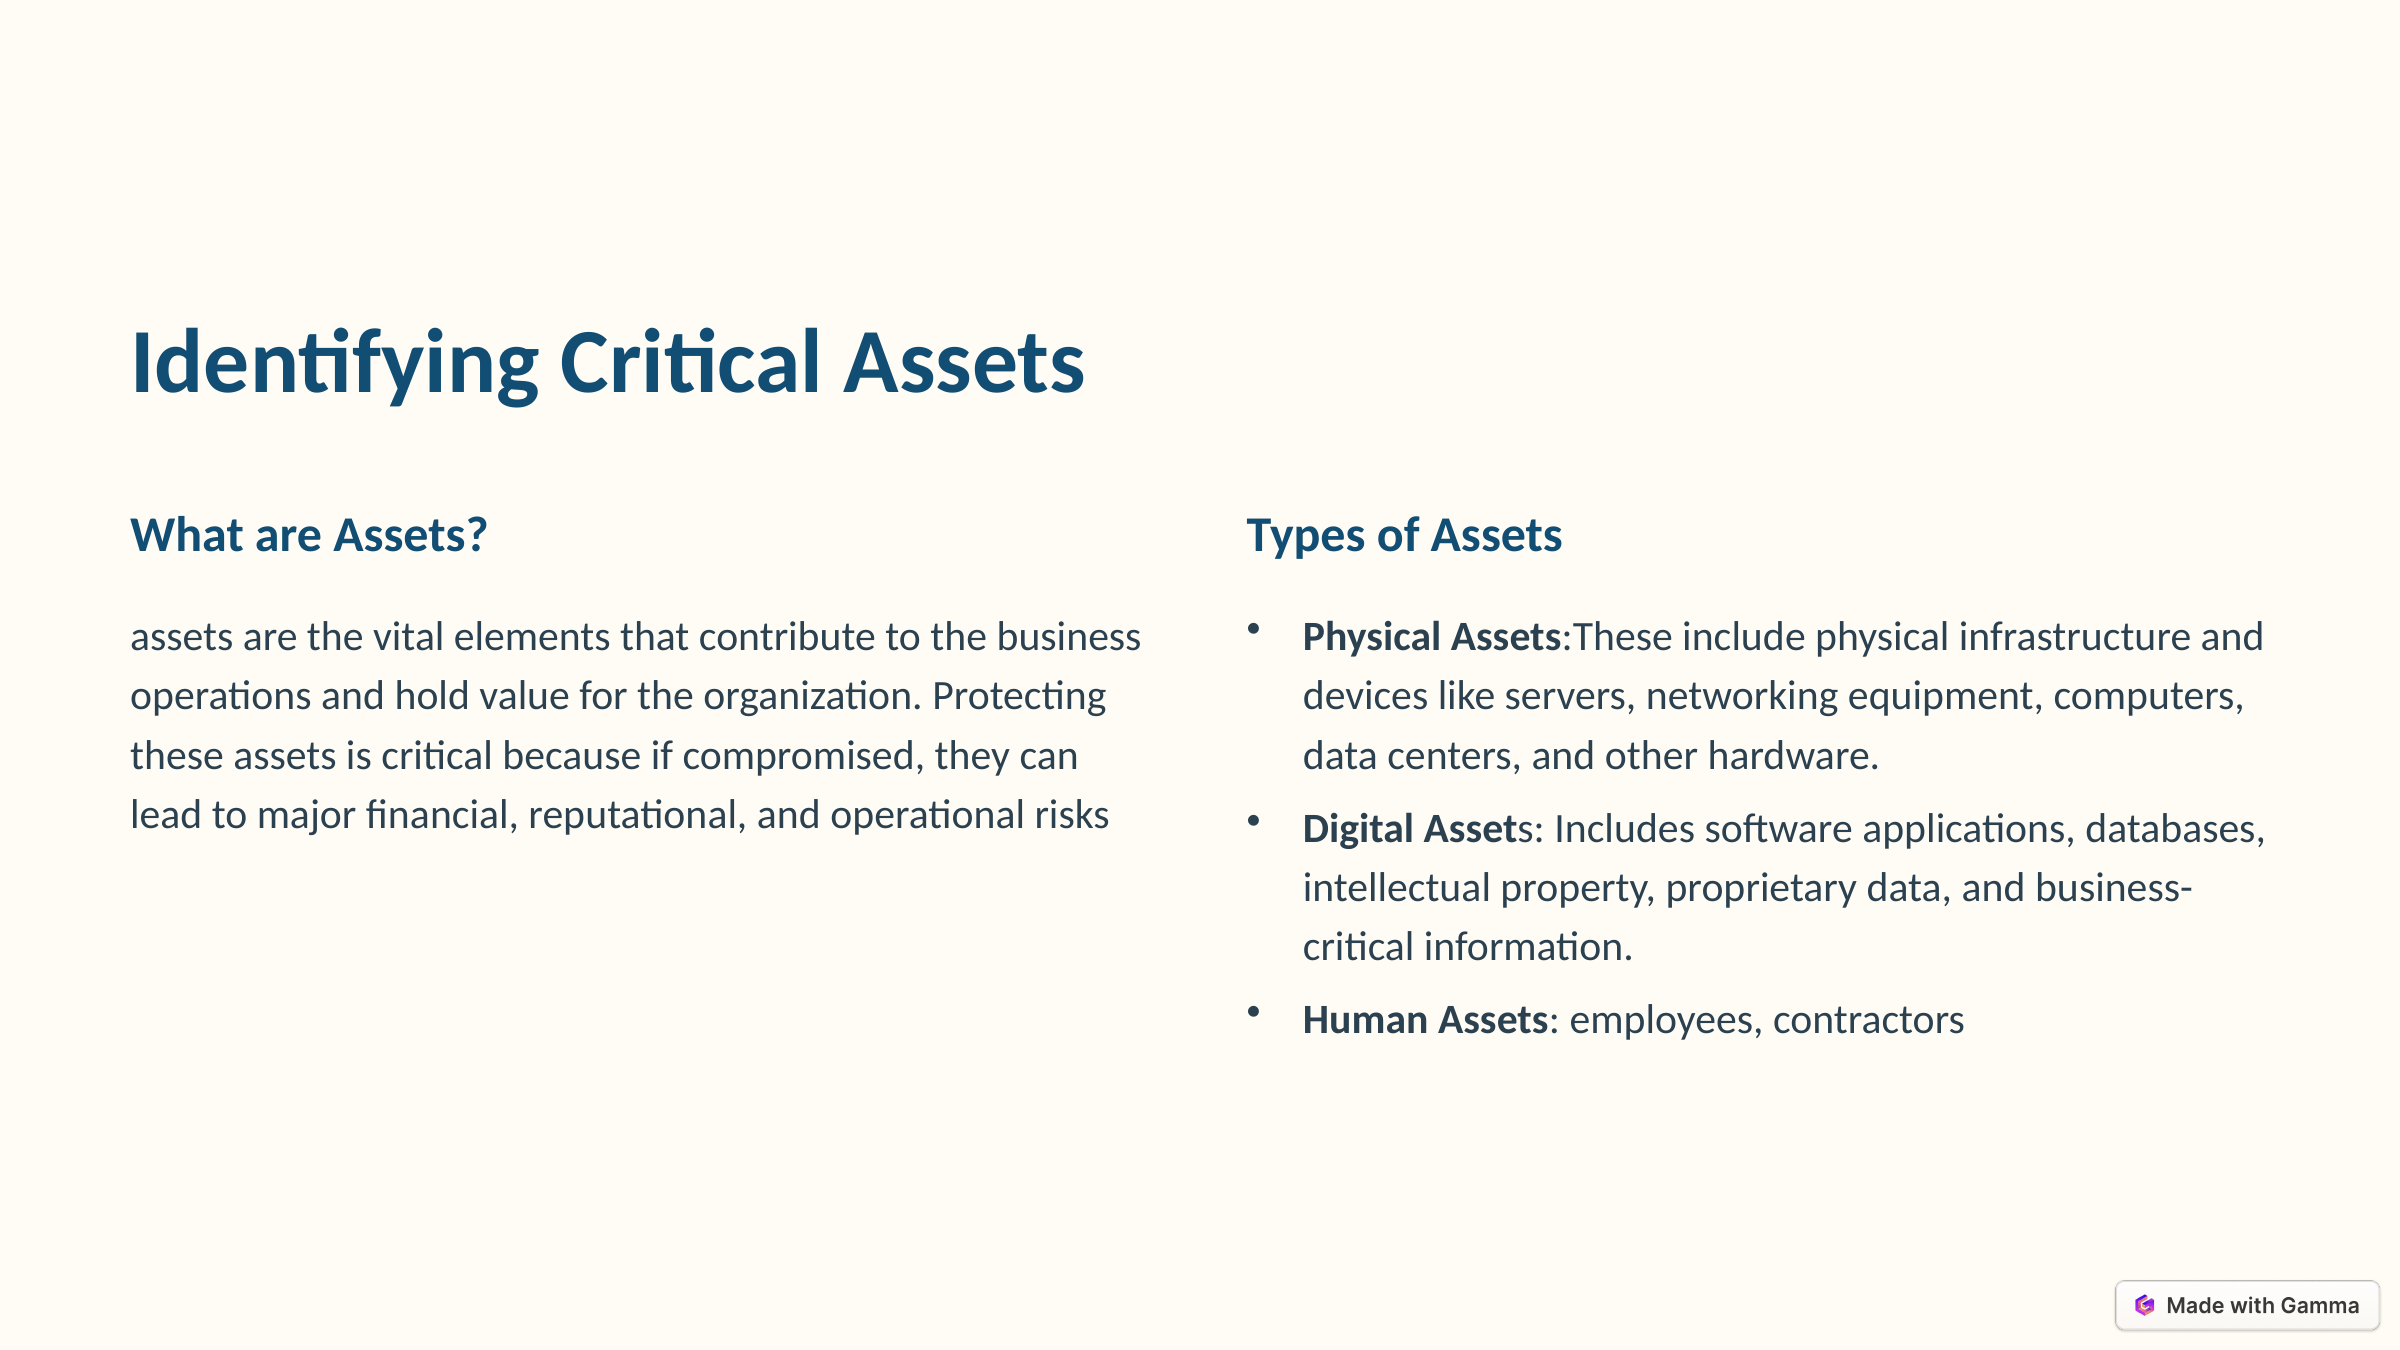

Identifying Critical Assets
What are Assets?
Types of Assets
assets are the vital elements that contribute to the business operations and hold value for the organization. Protecting these assets is critical because if compromised, they can lead to major financial, reputational, and operational risks
Physical Assets:These include physical infrastructure and devices like servers, networking equipment, computers, data centers, and other hardware.
Digital Assets: Includes software applications, databases, intellectual property, proprietary data, and business-critical information.
Human Assets: employees, contractors